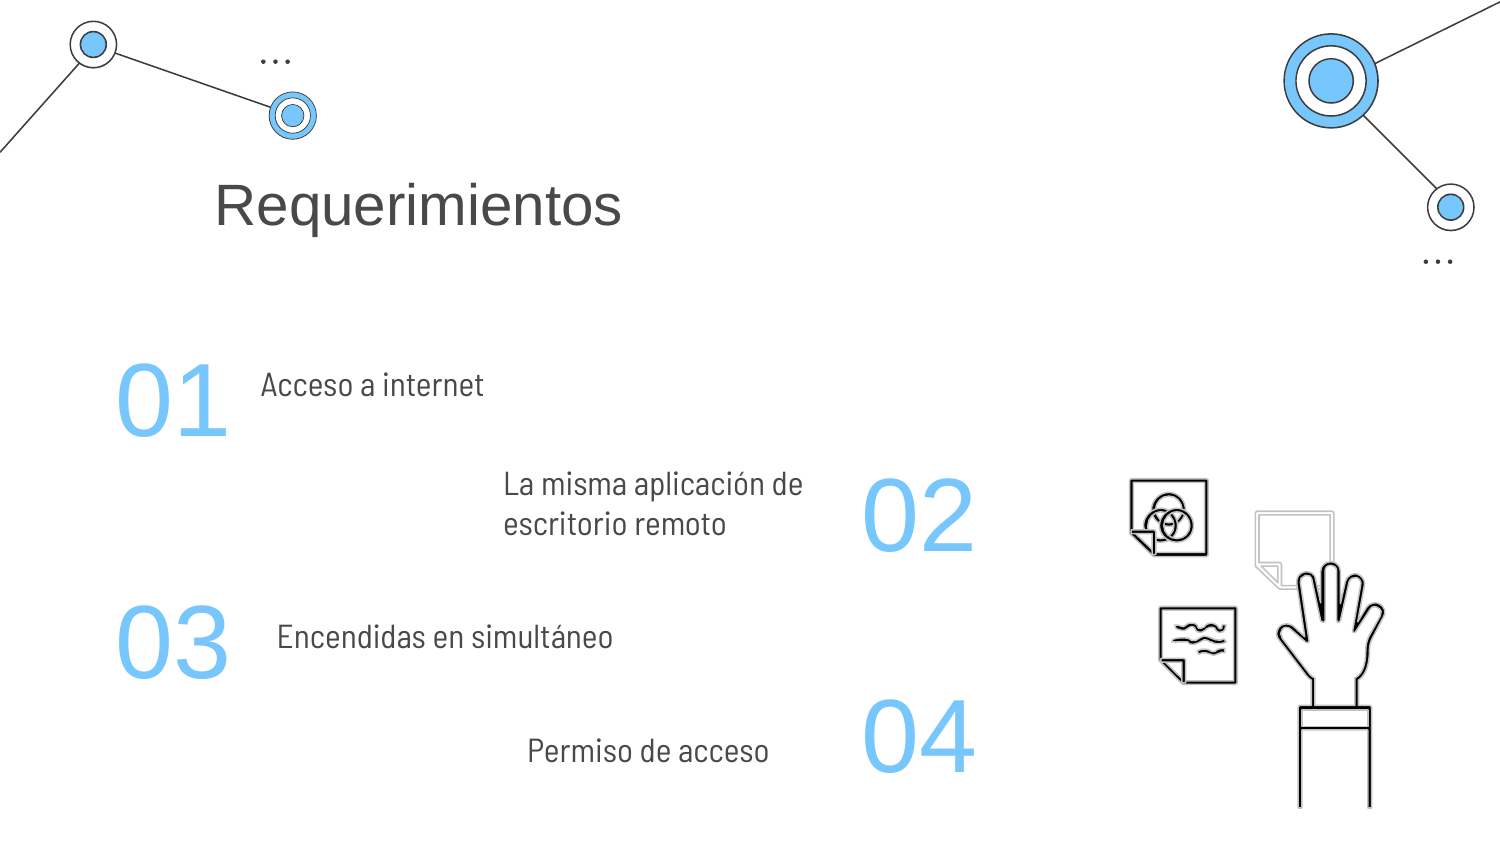

# Requerimientos
01
Acceso a internet

02
La misma aplicación de escritorio remoto

03
Encendidas en simultáneo
04
Permiso de acceso